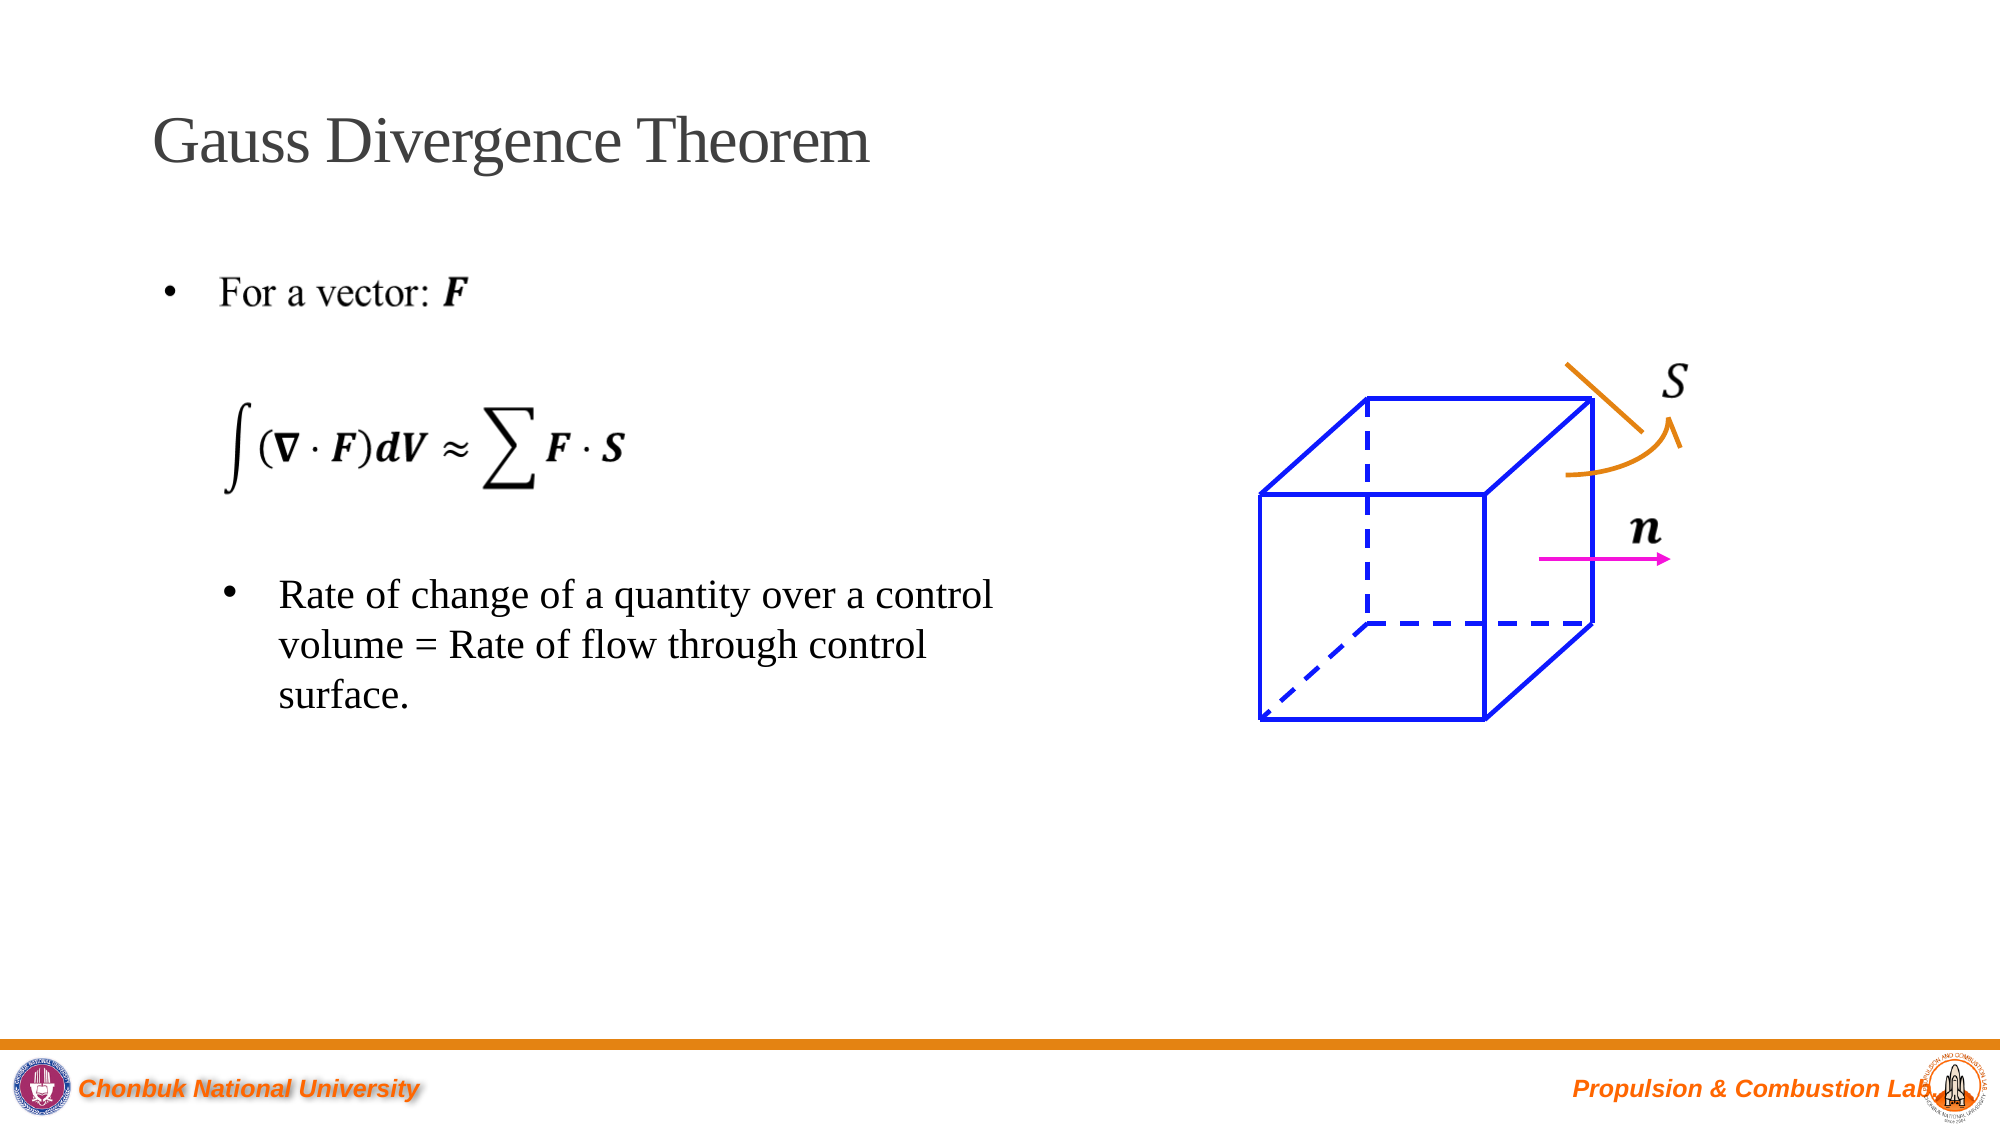

Gauss Divergence Theorem

Rate of change of a quantity over a control volume = Rate of flow through control surface.